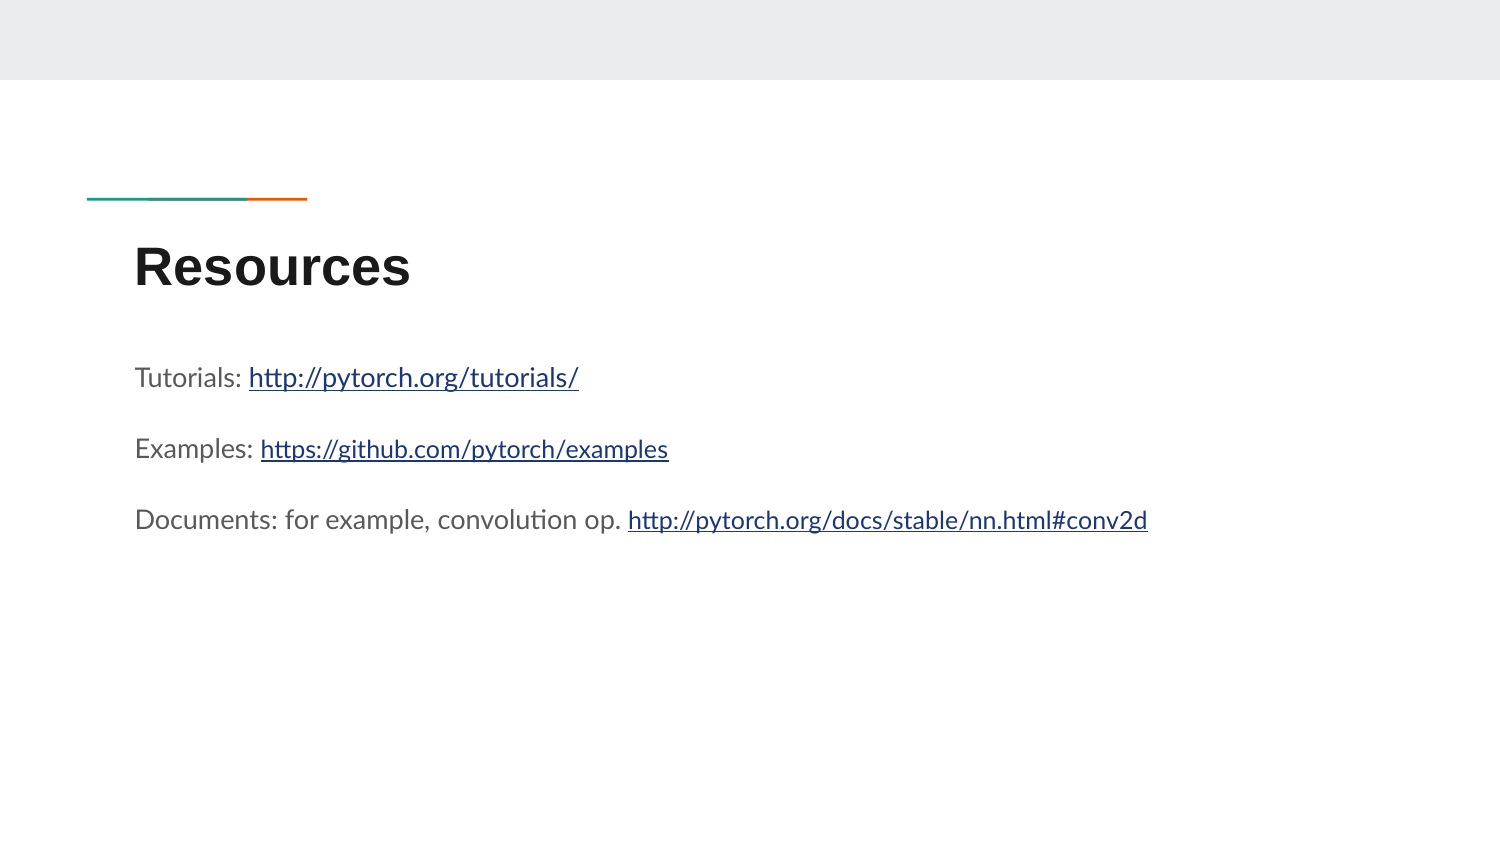

# Resources
Tutorials: http://pytorch.org/tutorials/
Examples: https://github.com/pytorch/examples
Documents: for example, convolution op. http://pytorch.org/docs/stable/nn.html#conv2d